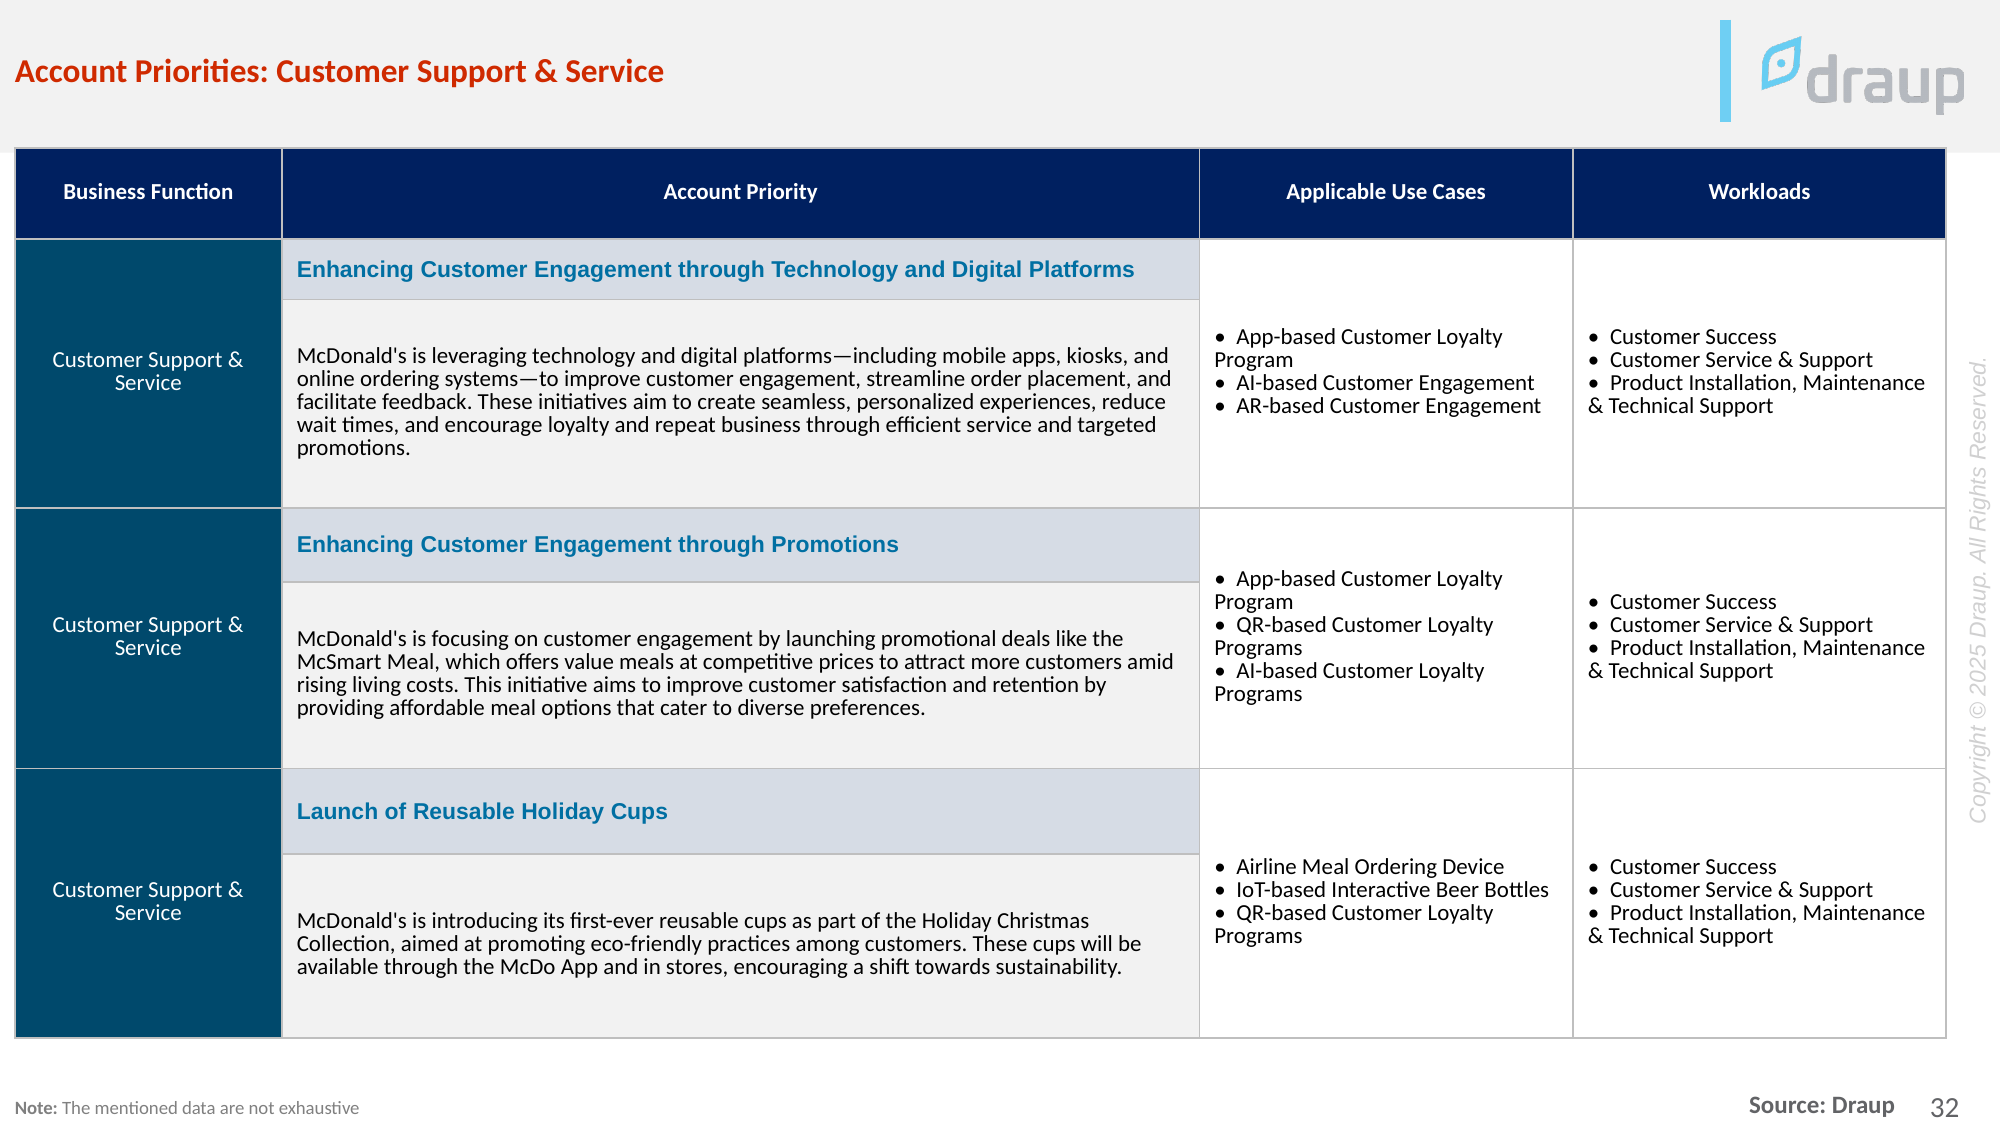

Account Priorities: Customer Support & Service
| Business Function | Account Priority | Applicable Use Cases | Workloads |
| --- | --- | --- | --- |
| Customer Support & Service | Enhancing Customer Engagement through Technology and Digital Platforms | • App-based Customer Loyalty Program • AI-based Customer Engagement • AR-based Customer Engagement | • Customer Success • Customer Service & Support • Product Installation, Maintenance & Technical Support |
|  | McDonald's is leveraging technology and digital platforms—including mobile apps, kiosks, and online ordering systems—to improve customer engagement, streamline order placement, and facilitate feedback. These initiatives aim to create seamless, personalized experiences, reduce wait times, and encourage loyalty and repeat business through efficient service and targeted promotions. |  |  |
| Customer Support & Service | Enhancing Customer Engagement through Promotions | • App-based Customer Loyalty Program • QR-based Customer Loyalty Programs • AI-based Customer Loyalty Programs | • Customer Success • Customer Service & Support • Product Installation, Maintenance & Technical Support |
|  | McDonald's is focusing on customer engagement by launching promotional deals like the McSmart Meal, which offers value meals at competitive prices to attract more customers amid rising living costs. This initiative aims to improve customer satisfaction and retention by providing affordable meal options that cater to diverse preferences. |  |  |
| Customer Support & Service | Launch of Reusable Holiday Cups | • Airline Meal Ordering Device • IoT-based Interactive Beer Bottles • QR-based Customer Loyalty Programs | • Customer Success • Customer Service & Support • Product Installation, Maintenance & Technical Support |
|  | McDonald's is introducing its first-ever reusable cups as part of the Holiday Christmas Collection, aimed at promoting eco-friendly practices among customers. These cups will be available through the McDo App and in stores, encouraging a shift towards sustainability. |  |  |
Note: The mentioned data are not exhaustive